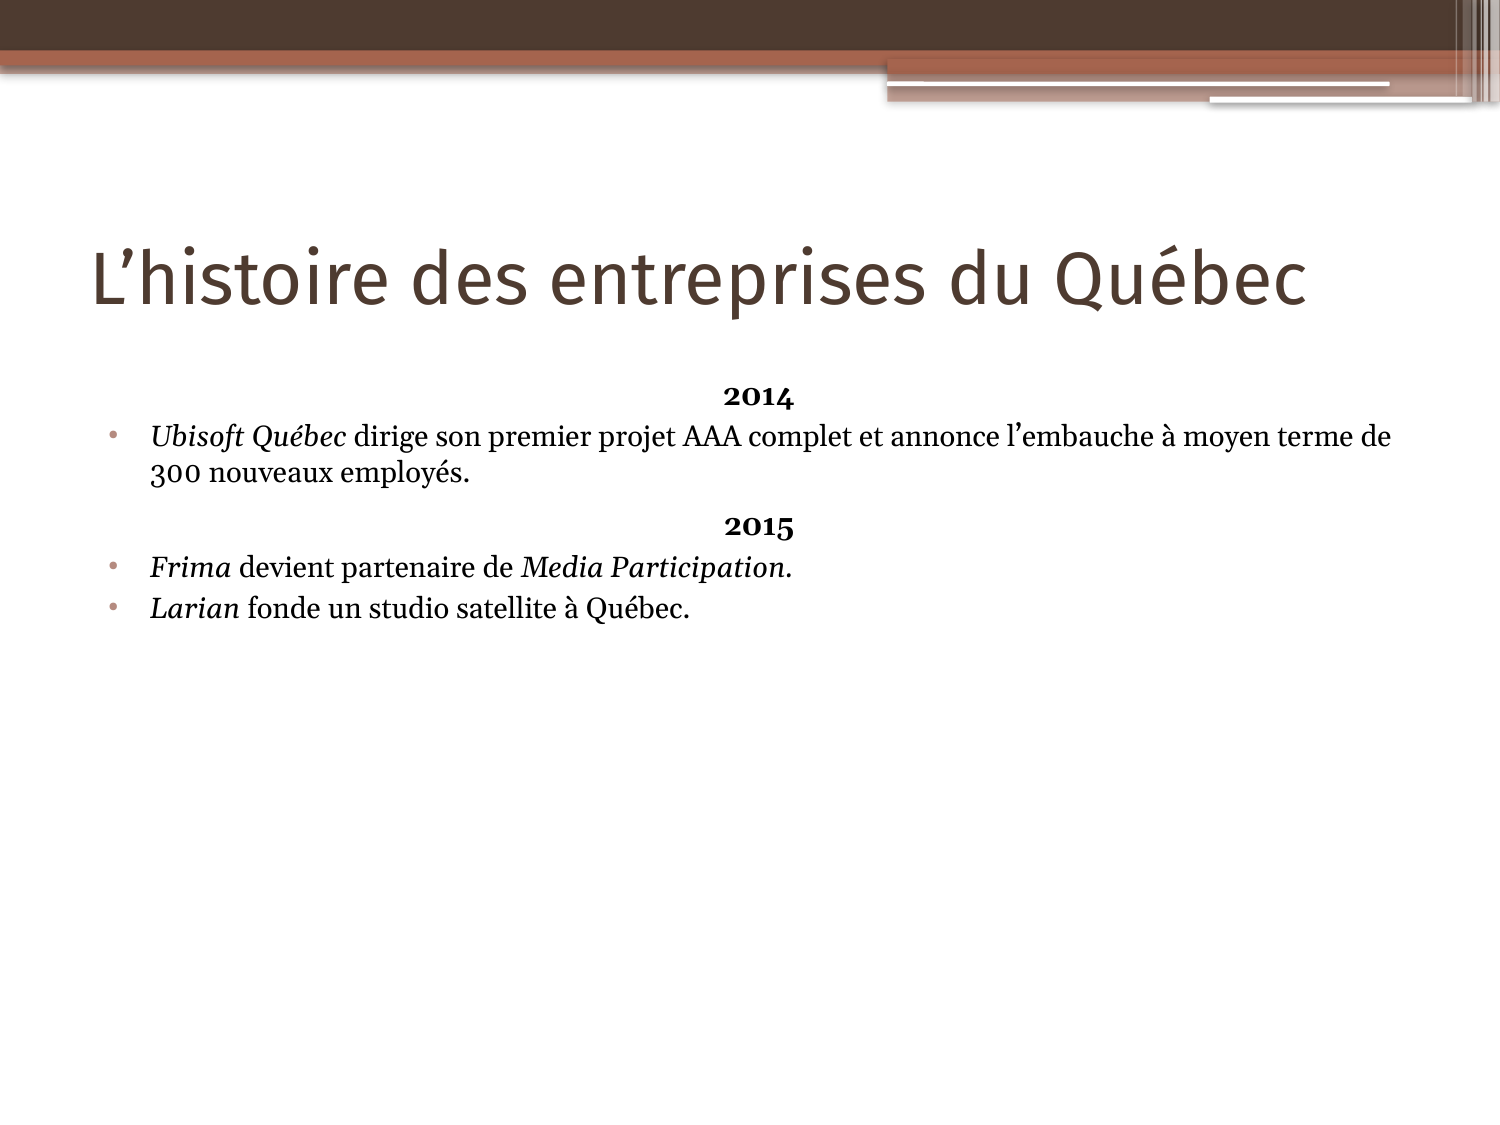

# L’histoire des entreprises du Québec
2014
Ubisoft Québec dirige son premier projet AAA complet et annonce l’embauche à moyen terme de 300 nouveaux employés.
2015
Frima devient partenaire de Media Participation.
Larian fonde un studio satellite à Québec.